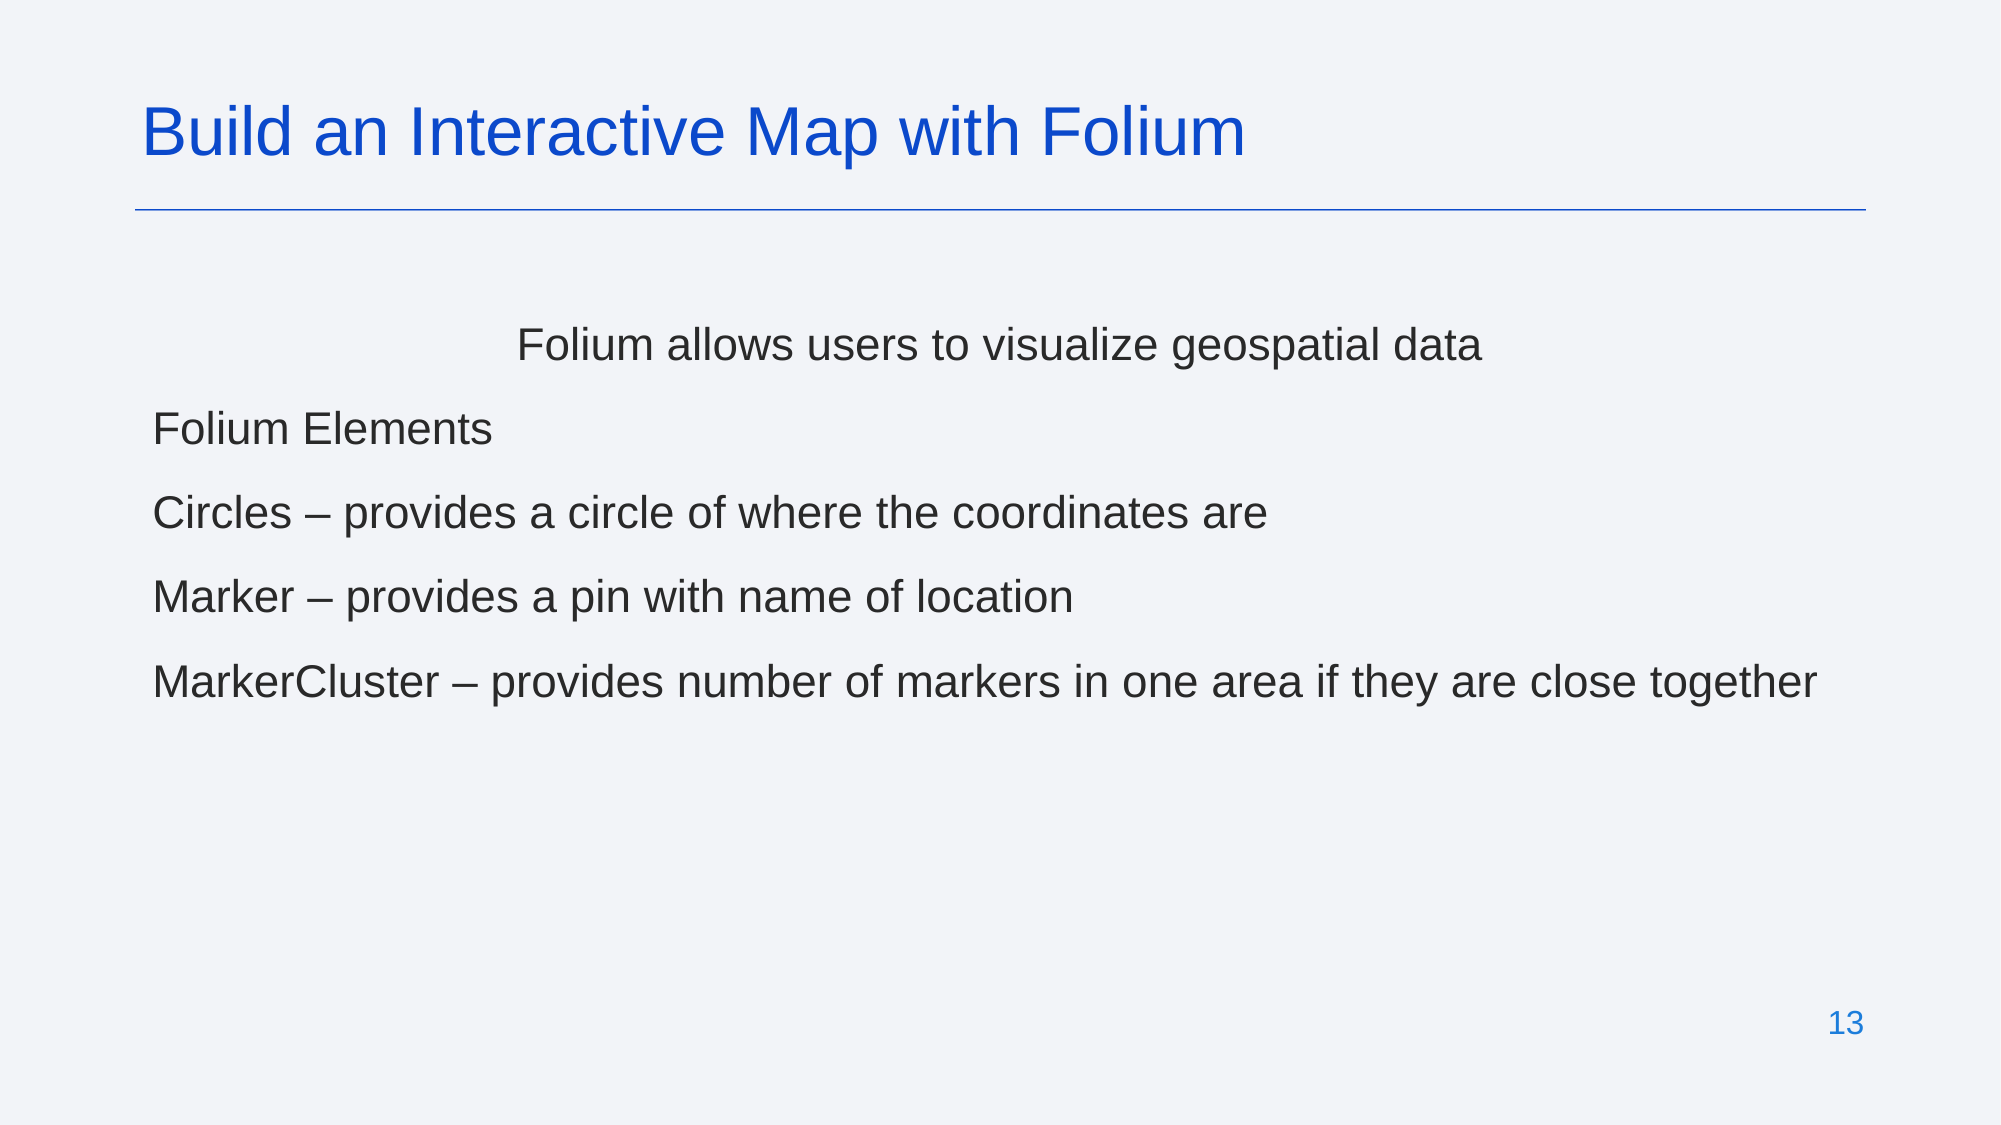

Build an Interactive Map with Folium
Folium allows users to visualize geospatial data
Folium Elements
Circles – provides a circle of where the coordinates are
Marker – provides a pin with name of location
MarkerCluster – provides number of markers in one area if they are close together

13